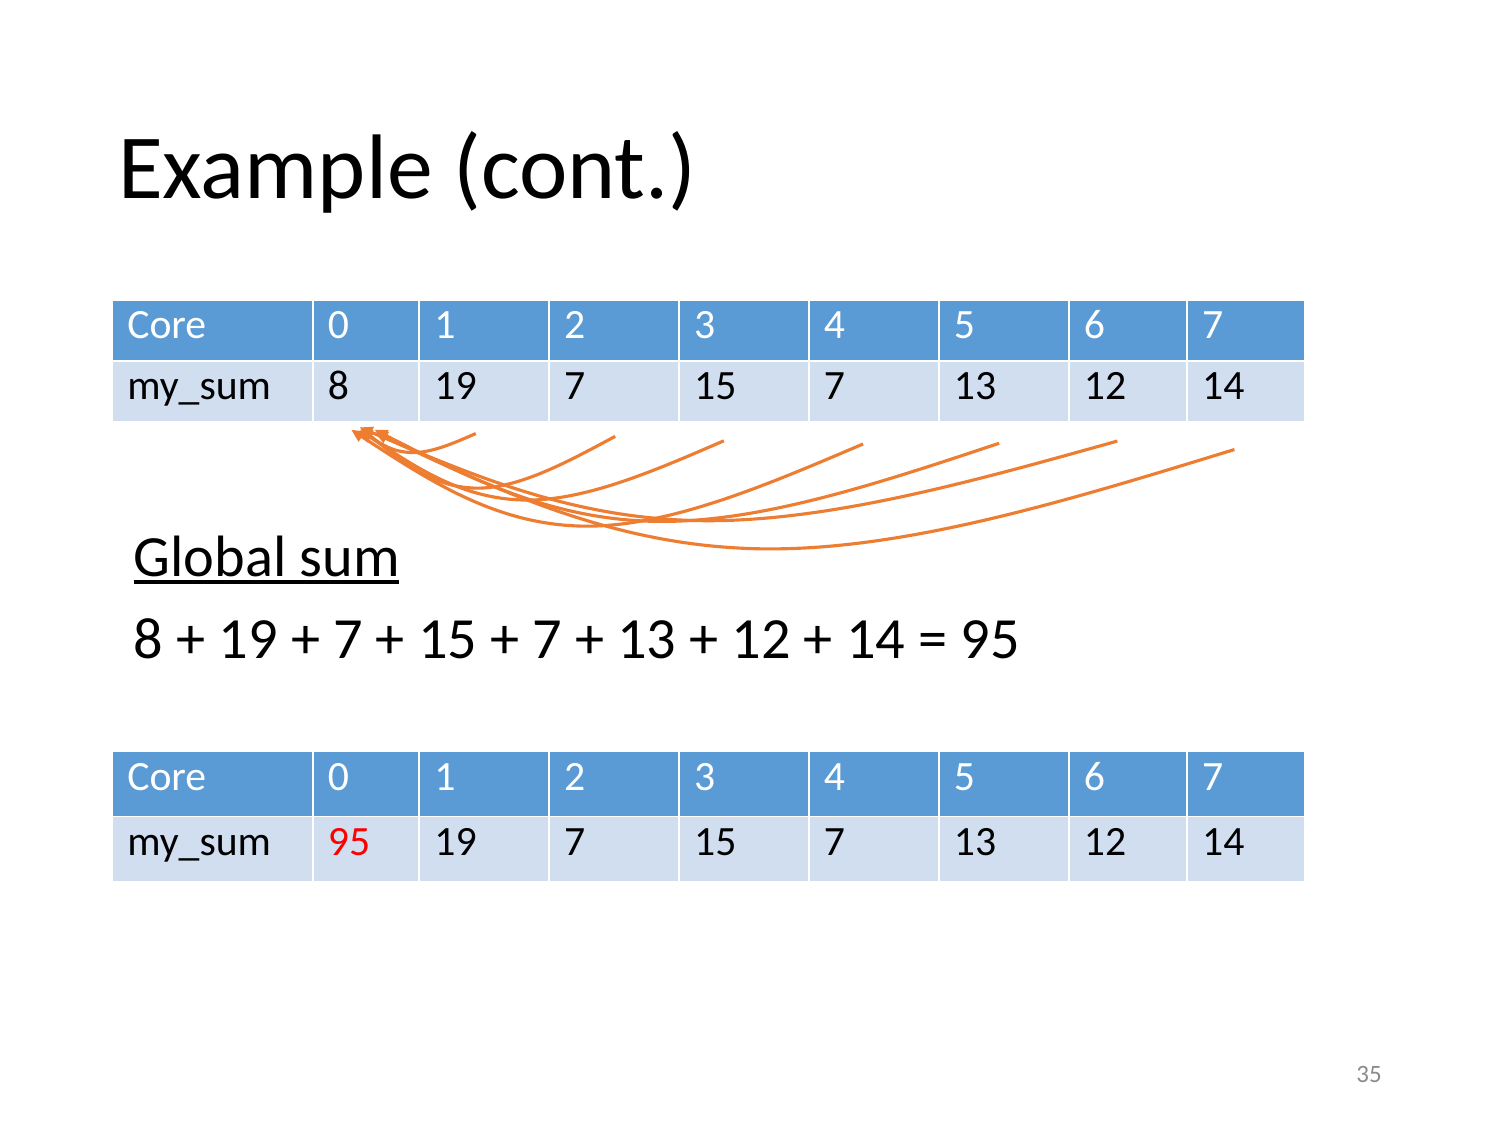

# Example (cont.)
| Core | 0 | 1 | 2 | 3 | 4 | 5 | 6 | 7 |
| --- | --- | --- | --- | --- | --- | --- | --- | --- |
| my\_sum | 8 | 19 | 7 | 15 | 7 | 13 | 12 | 14 |

Global sum
8 + 19 + 7 + 15 + 7 + 13 + 12 + 14 = 95
| Core | 0 | 1 | 2 | 3 | 4 | 5 | 6 | 7 |
| --- | --- | --- | --- | --- | --- | --- | --- | --- |
| my\_sum | 95 | 19 | 7 | 15 | 7 | 13 | 12 | 14 |
35